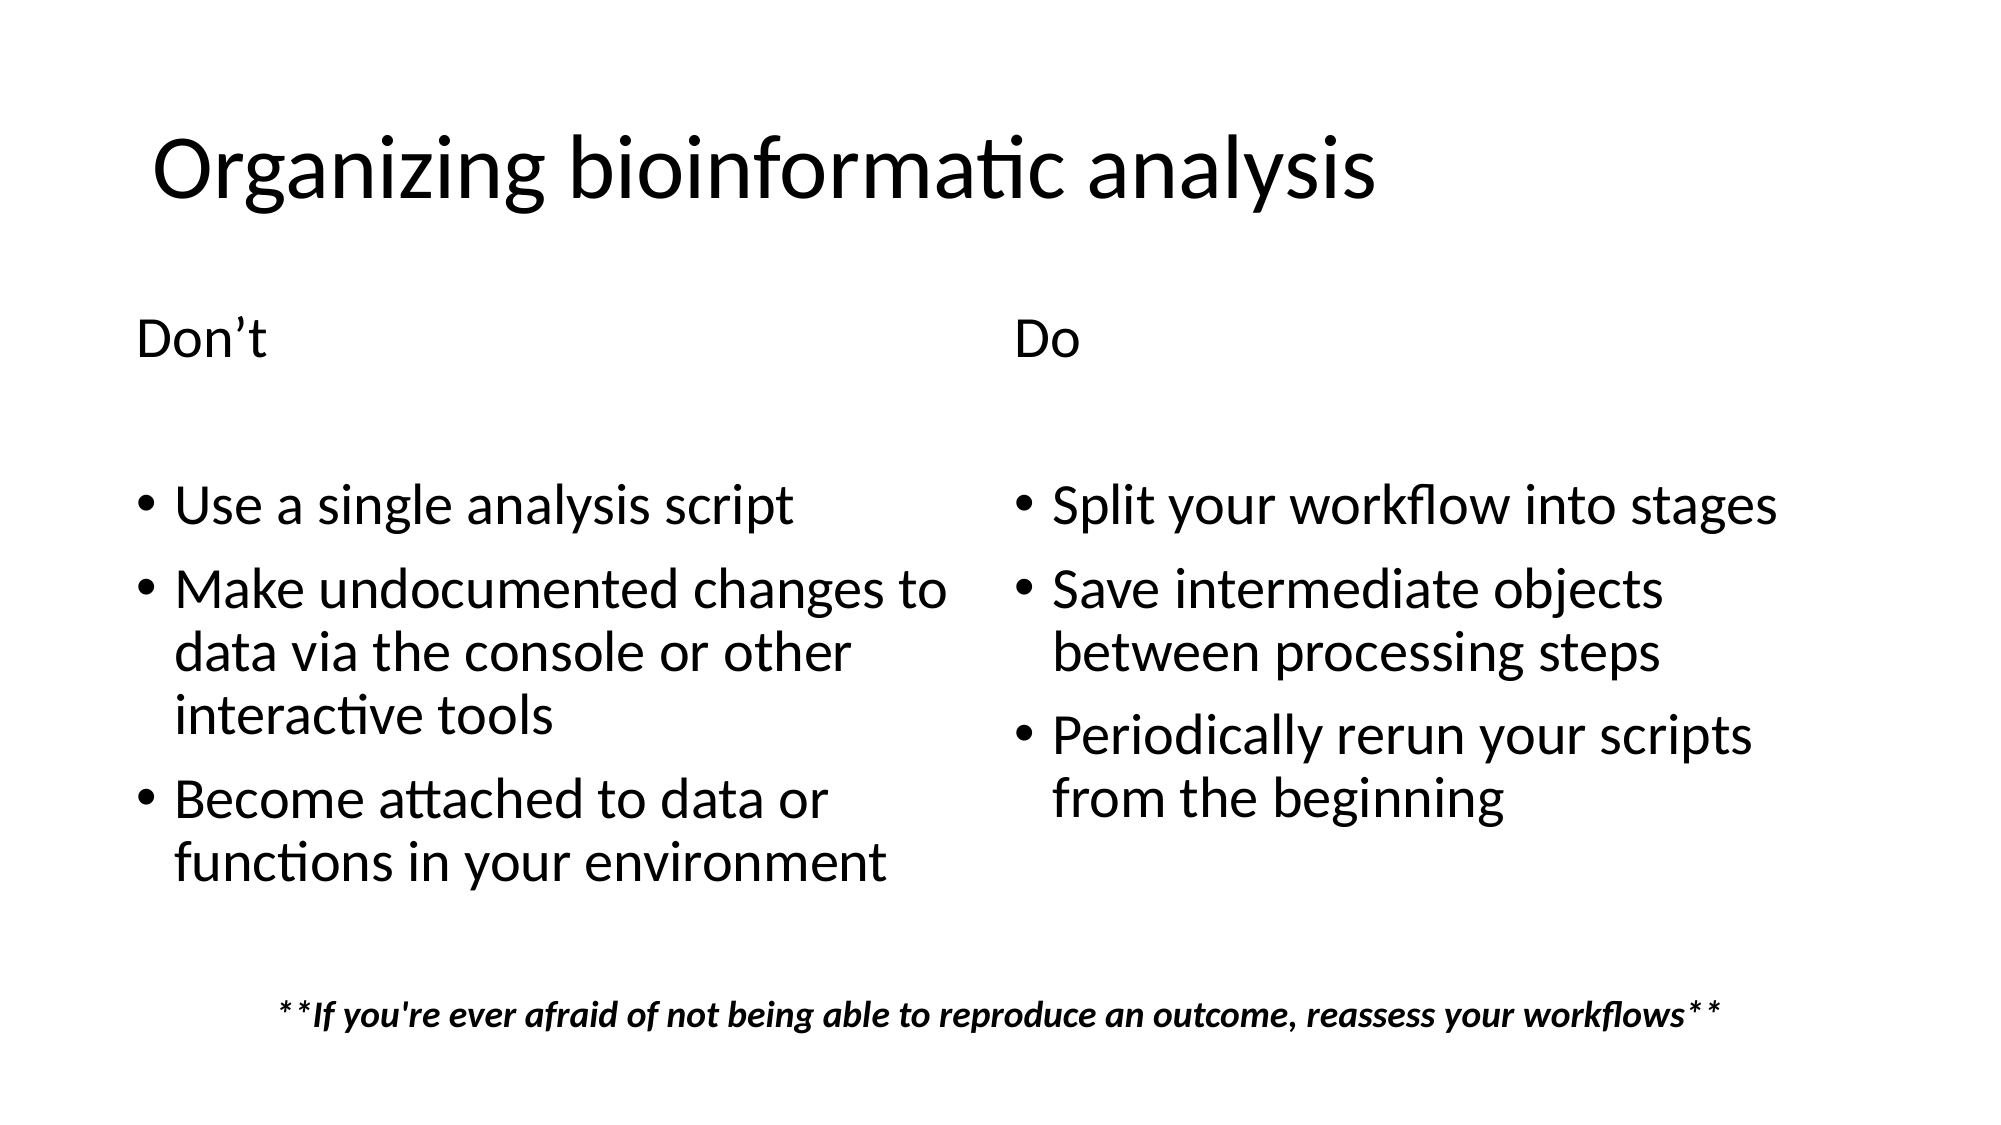

# Organizing bioinformatic analysis
Don’t

Use a single analysis script
Make undocumented changes to data via the console or other interactive tools
Become attached to data or functions in your environment
Do

Split your workflow into stages
Save intermediate objects between processing steps
Periodically rerun your scripts from the beginning
**If you're ever afraid of not being able to reproduce an outcome, reassess your workflows**